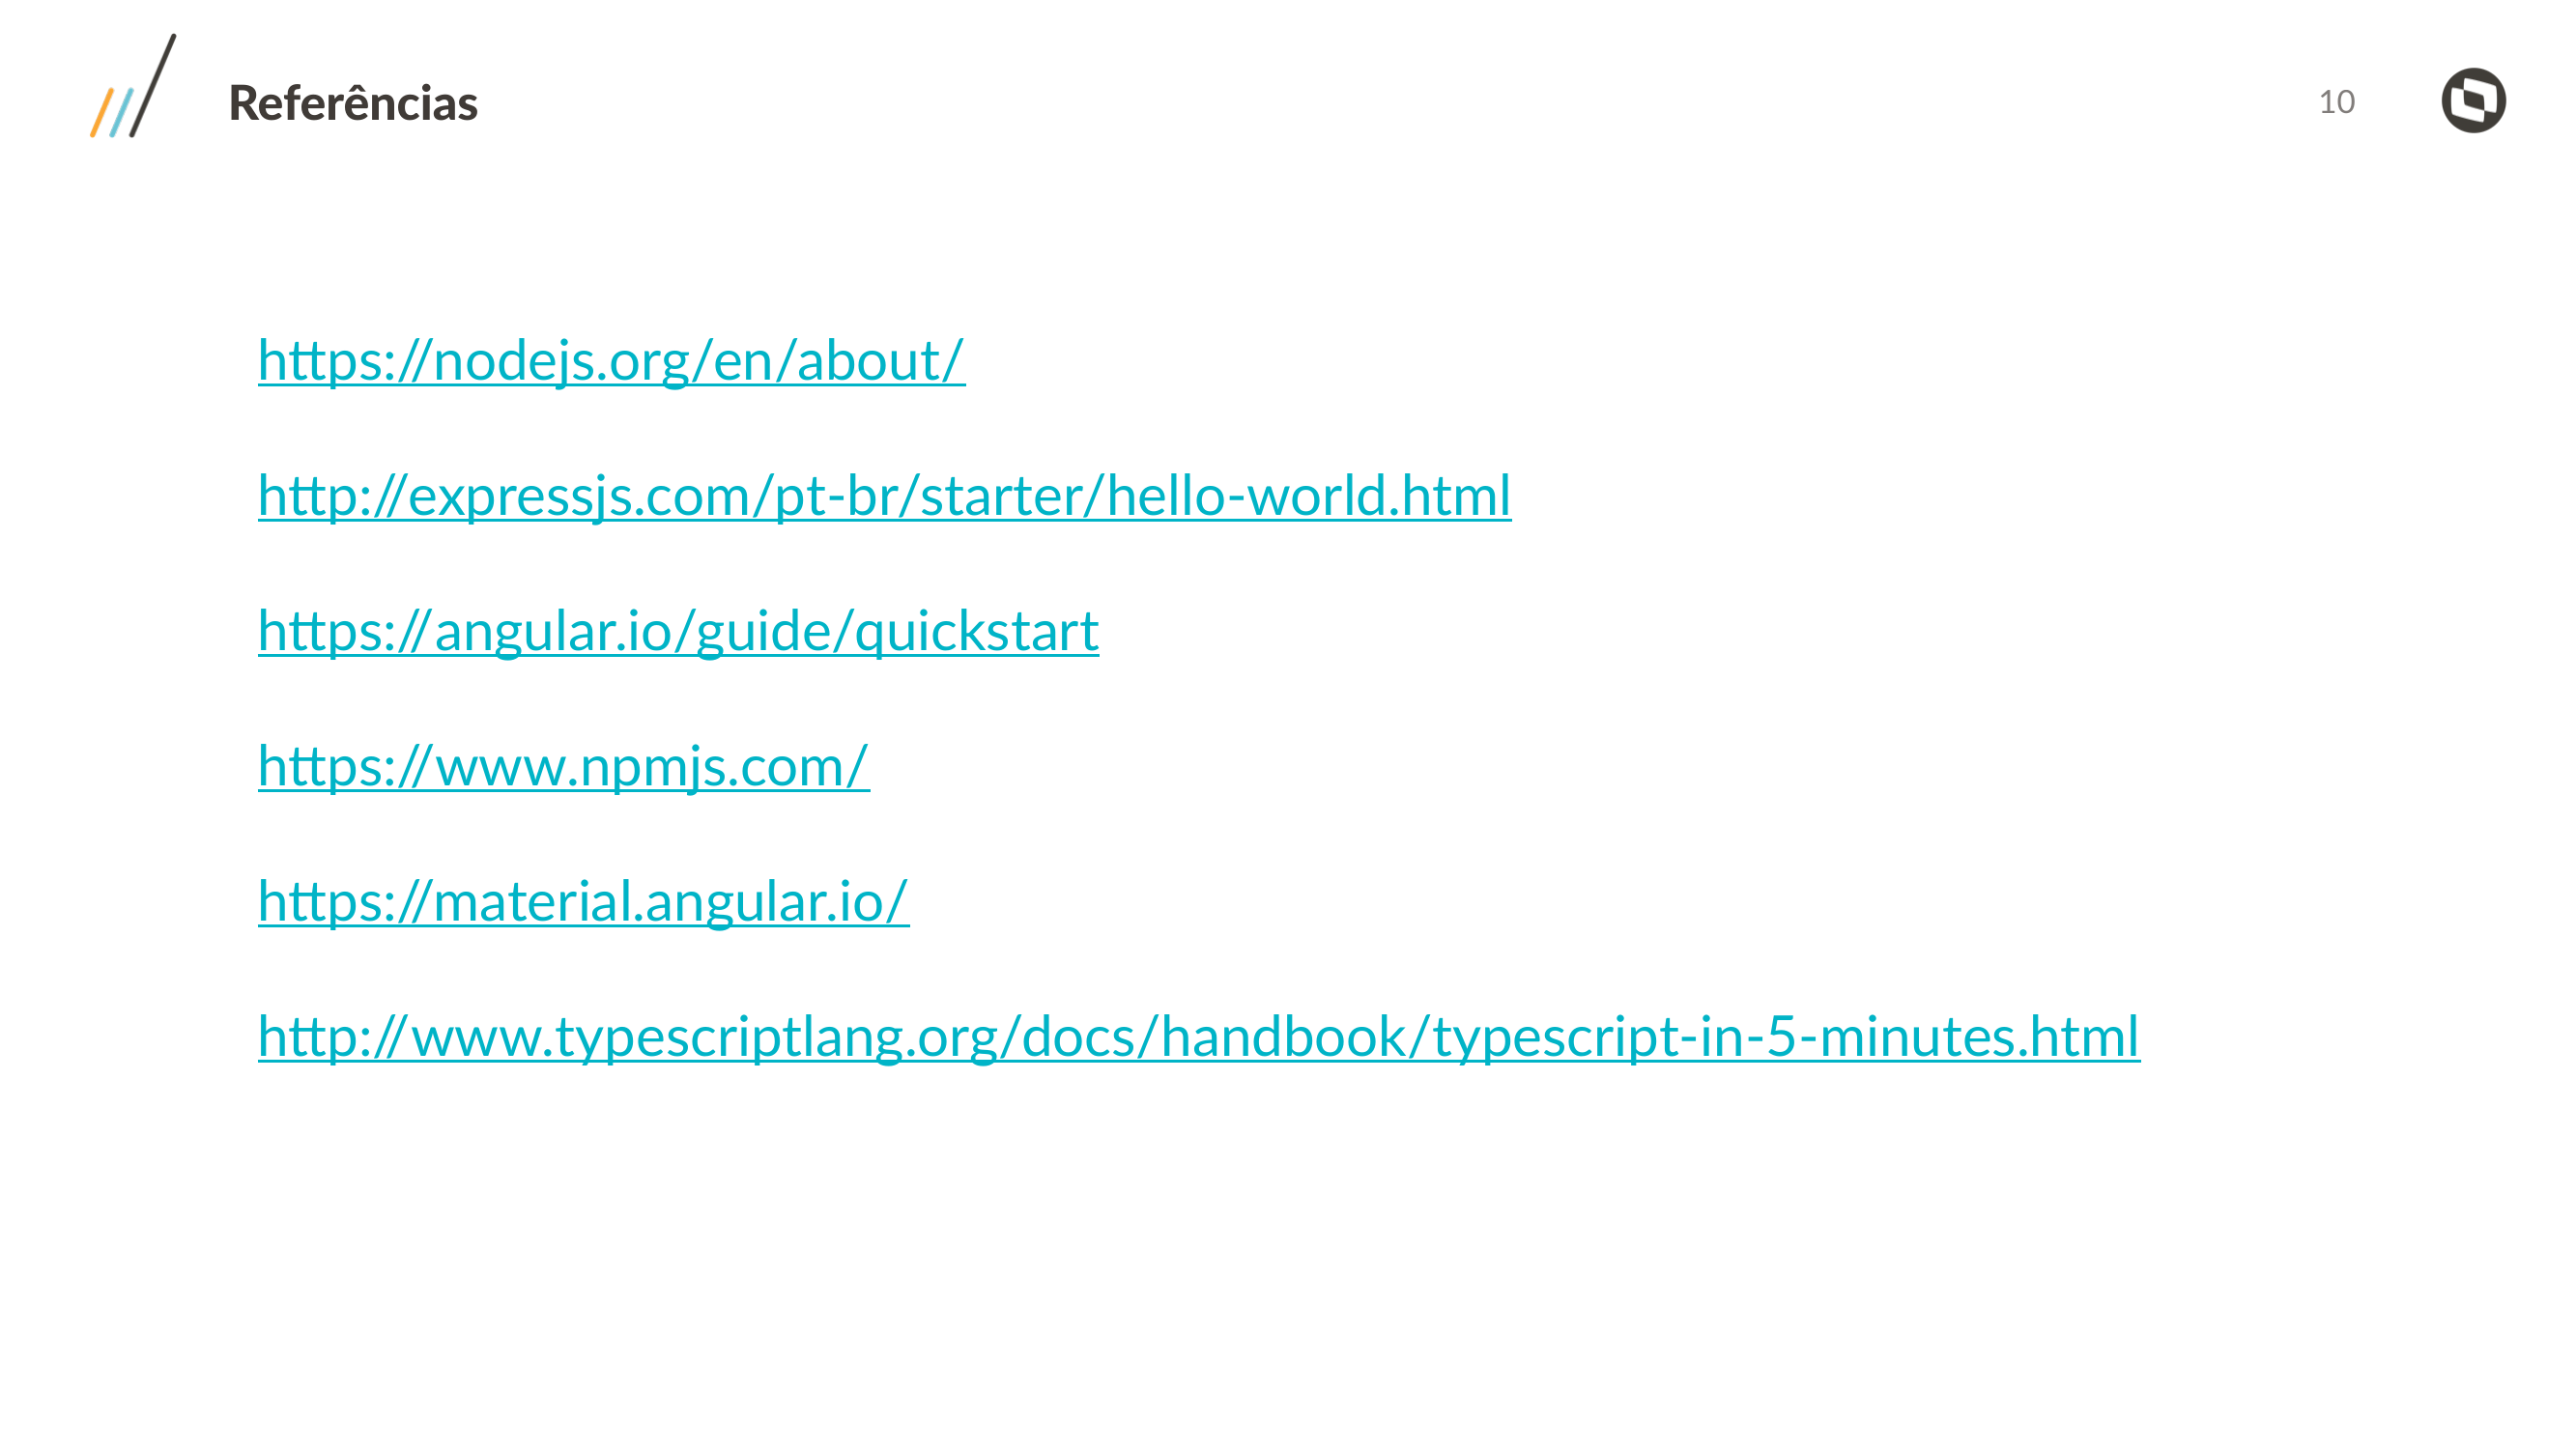

Referências
https://nodejs.org/en/about/

http://expressjs.com/pt-br/starter/hello-world.html

https://angular.io/guide/quickstart

https://www.npmjs.com/

https://material.angular.io/

http://www.typescriptlang.org/docs/handbook/typescript-in-5-minutes.html